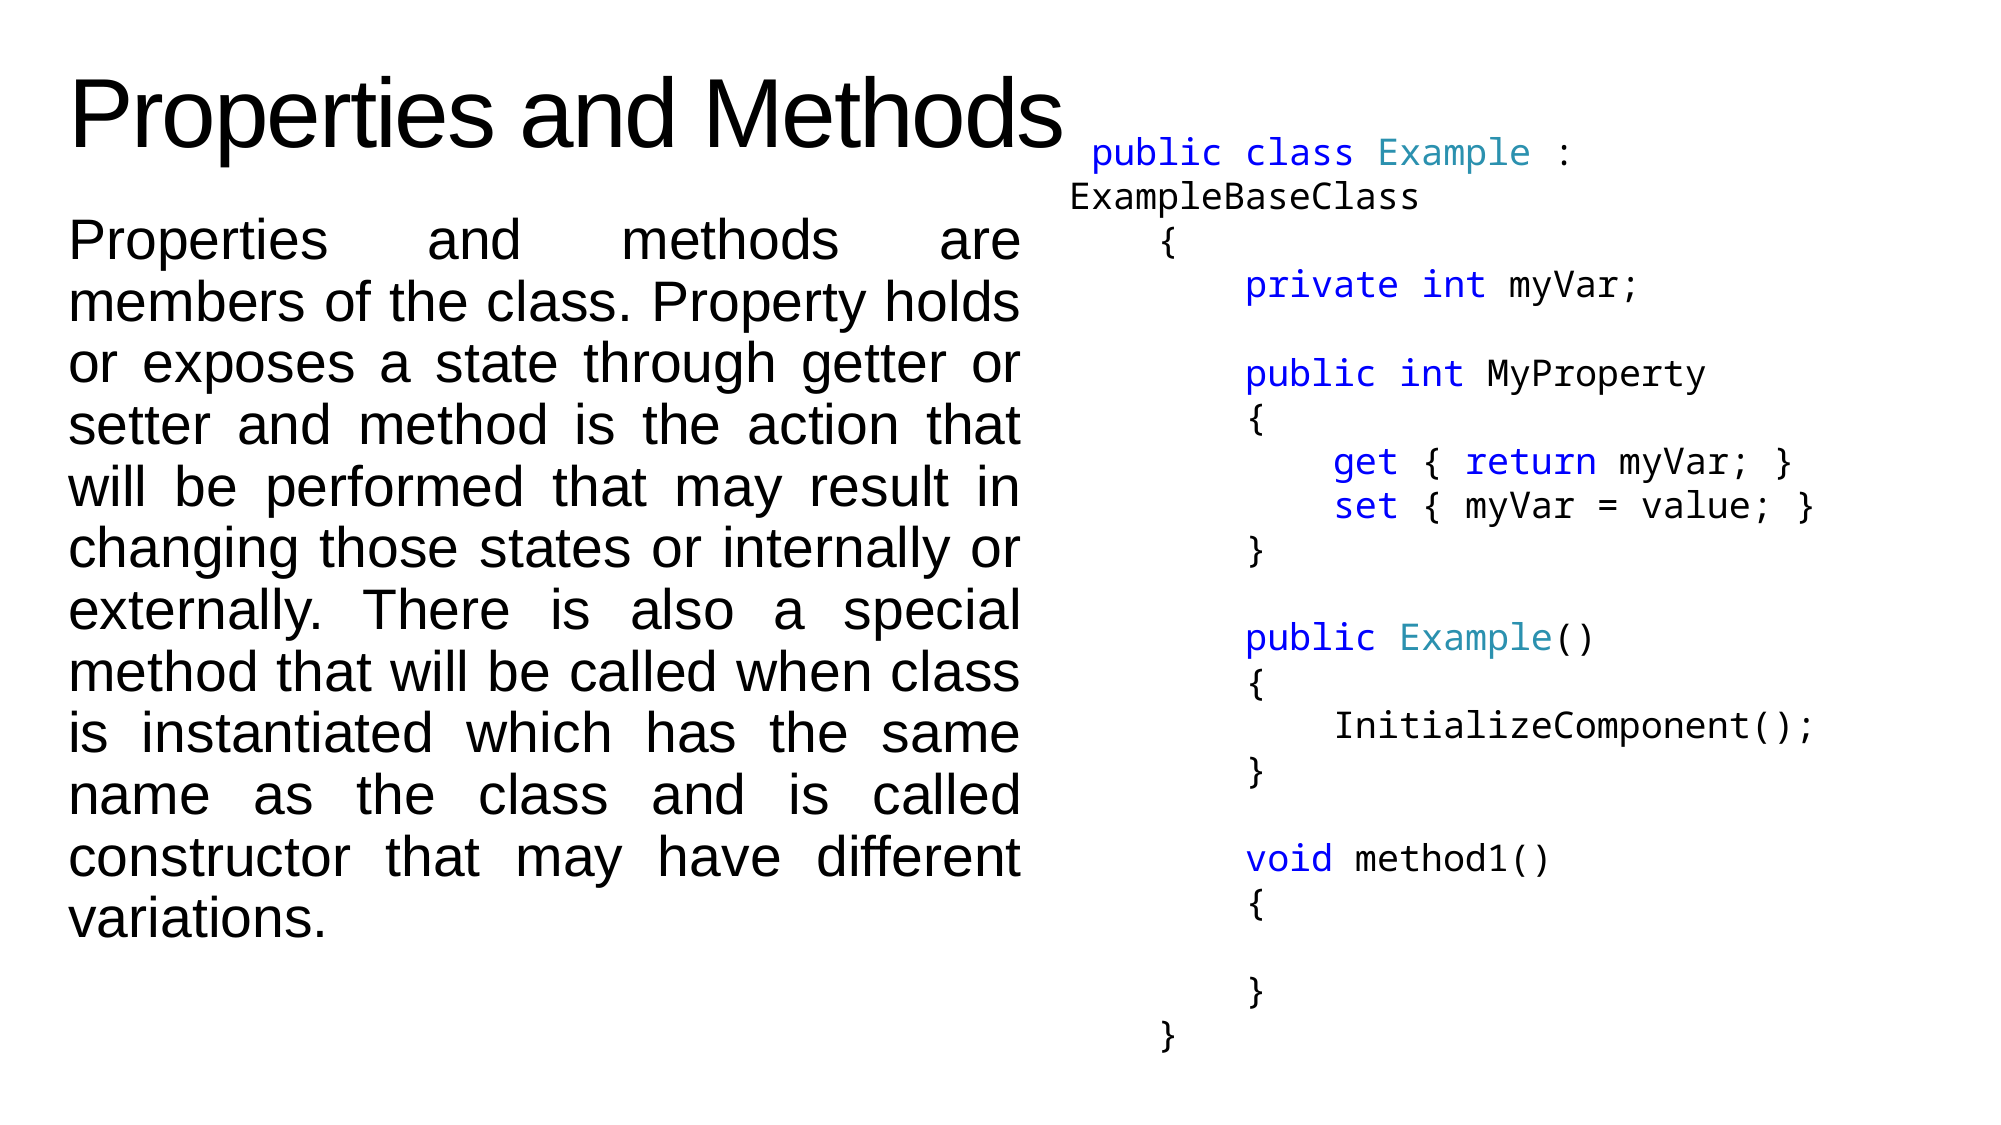

# Properties and Methods
 public class Example : ExampleBaseClass
    {
        private int myVar;

        public int MyProperty
        {
            get { return myVar; }
            set { myVar = value; }
        }

        public Example()
        {
            InitializeComponent();
        }

        void method1()
        {

        }
    }
Properties and methods are members of the class. Property holds or exposes a state through getter or setter and method is the action that will be performed that may result in changing those states or internally or externally. There is also a special method that will be called when class is instantiated which has the same name as the class and is called constructor that may have different variations.